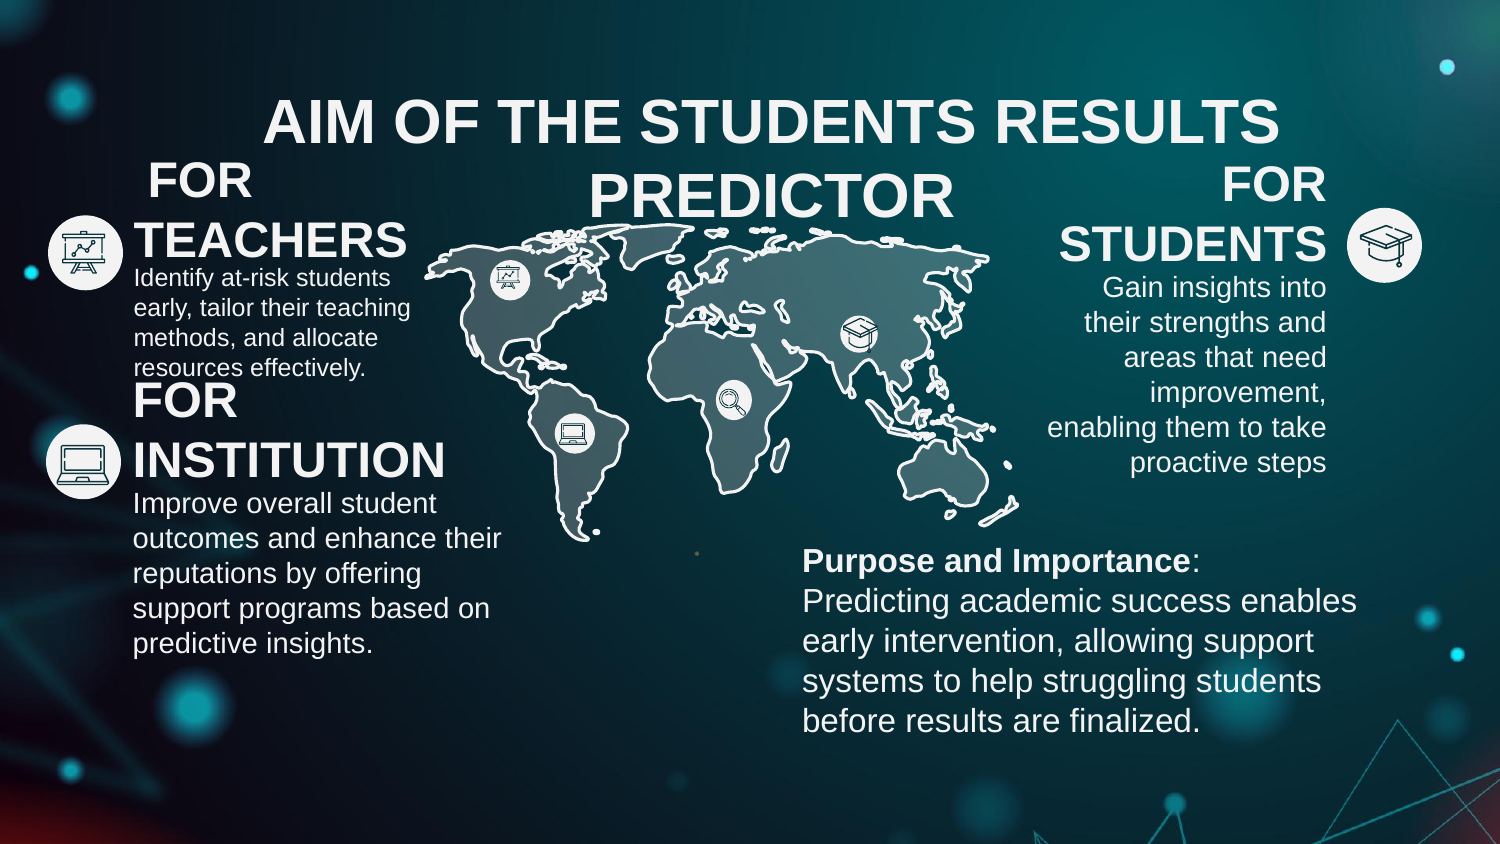

# AIM OF THE STUDENTS RESULTS PREDICTOR
FOR STUDENTS
Gain insights into their strengths and areas that need improvement, enabling them to take proactive steps
 FOR TEACHERS
Identify at-risk students early, tailor their teaching methods, and allocate resources effectively.

FOR INSTITUTION
Improve overall student outcomes and enhance their reputations by offering support programs based on predictive insights.

Purpose and Importance:
Predicting academic success enables   early intervention, allowing support systems to help struggling students before results are finalized.